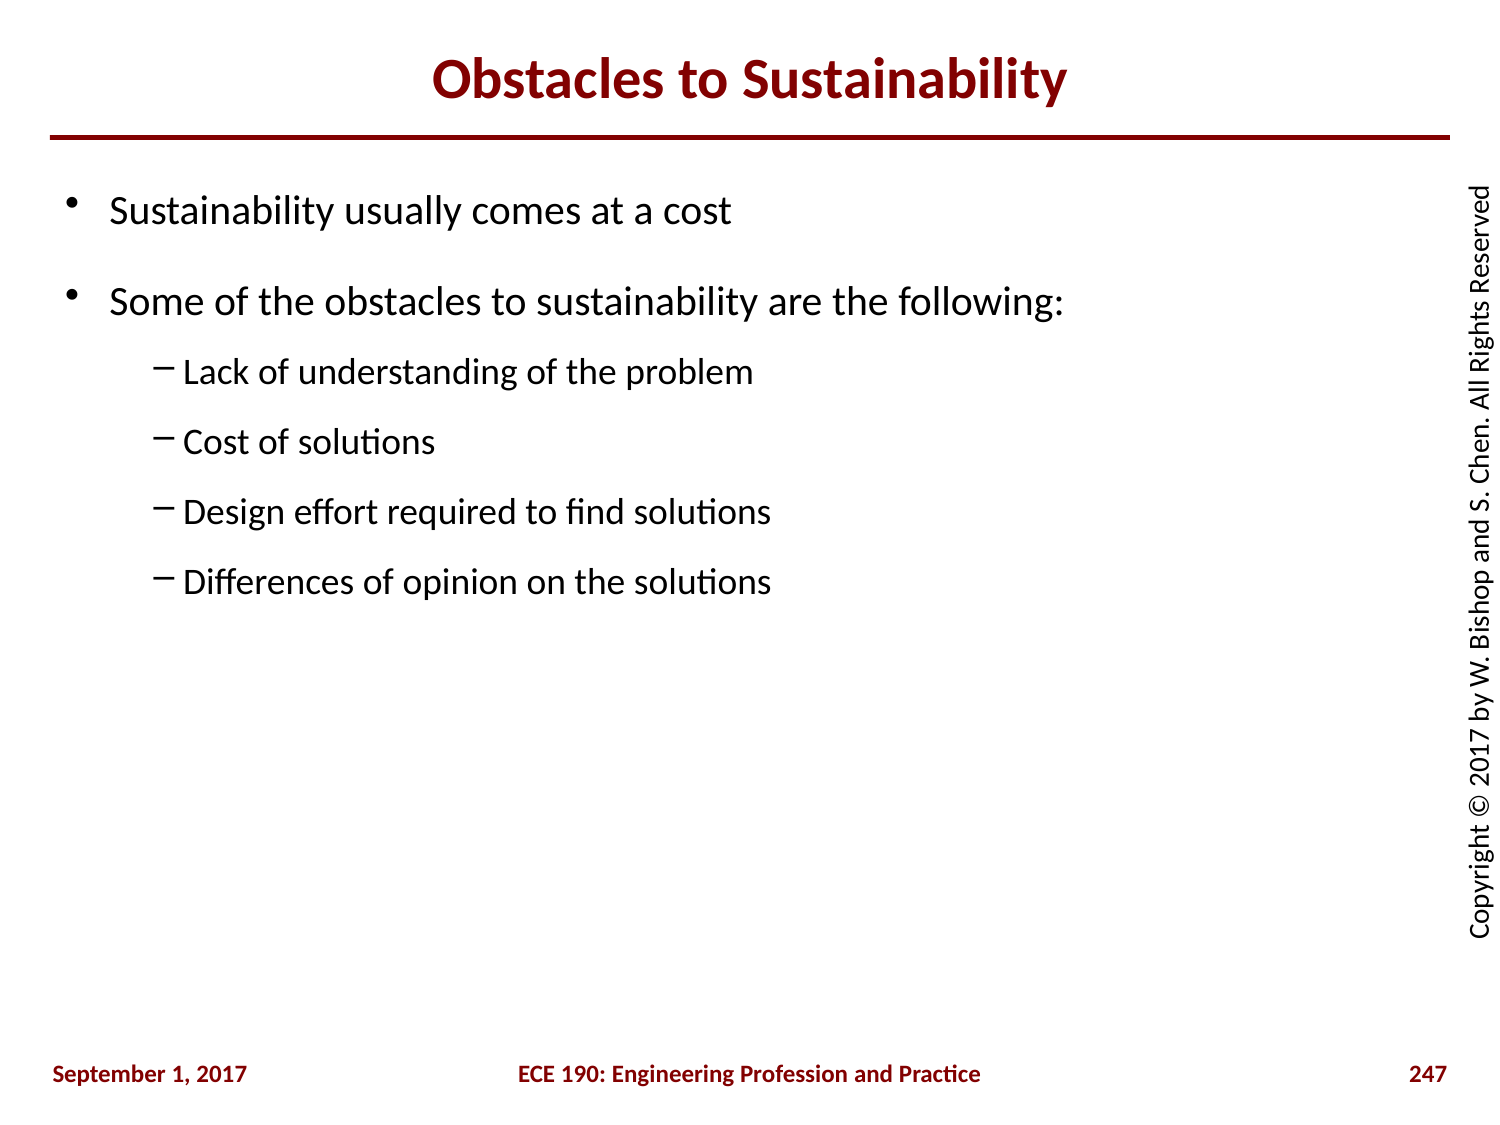

# Obstacles to Sustainability
Sustainability usually comes at a cost
Some of the obstacles to sustainability are the following:
Lack of understanding of the problem
Cost of solutions
Design effort required to find solutions
Differences of opinion on the solutions
September 1, 2017
ECE 190: Engineering Profession and Practice
247